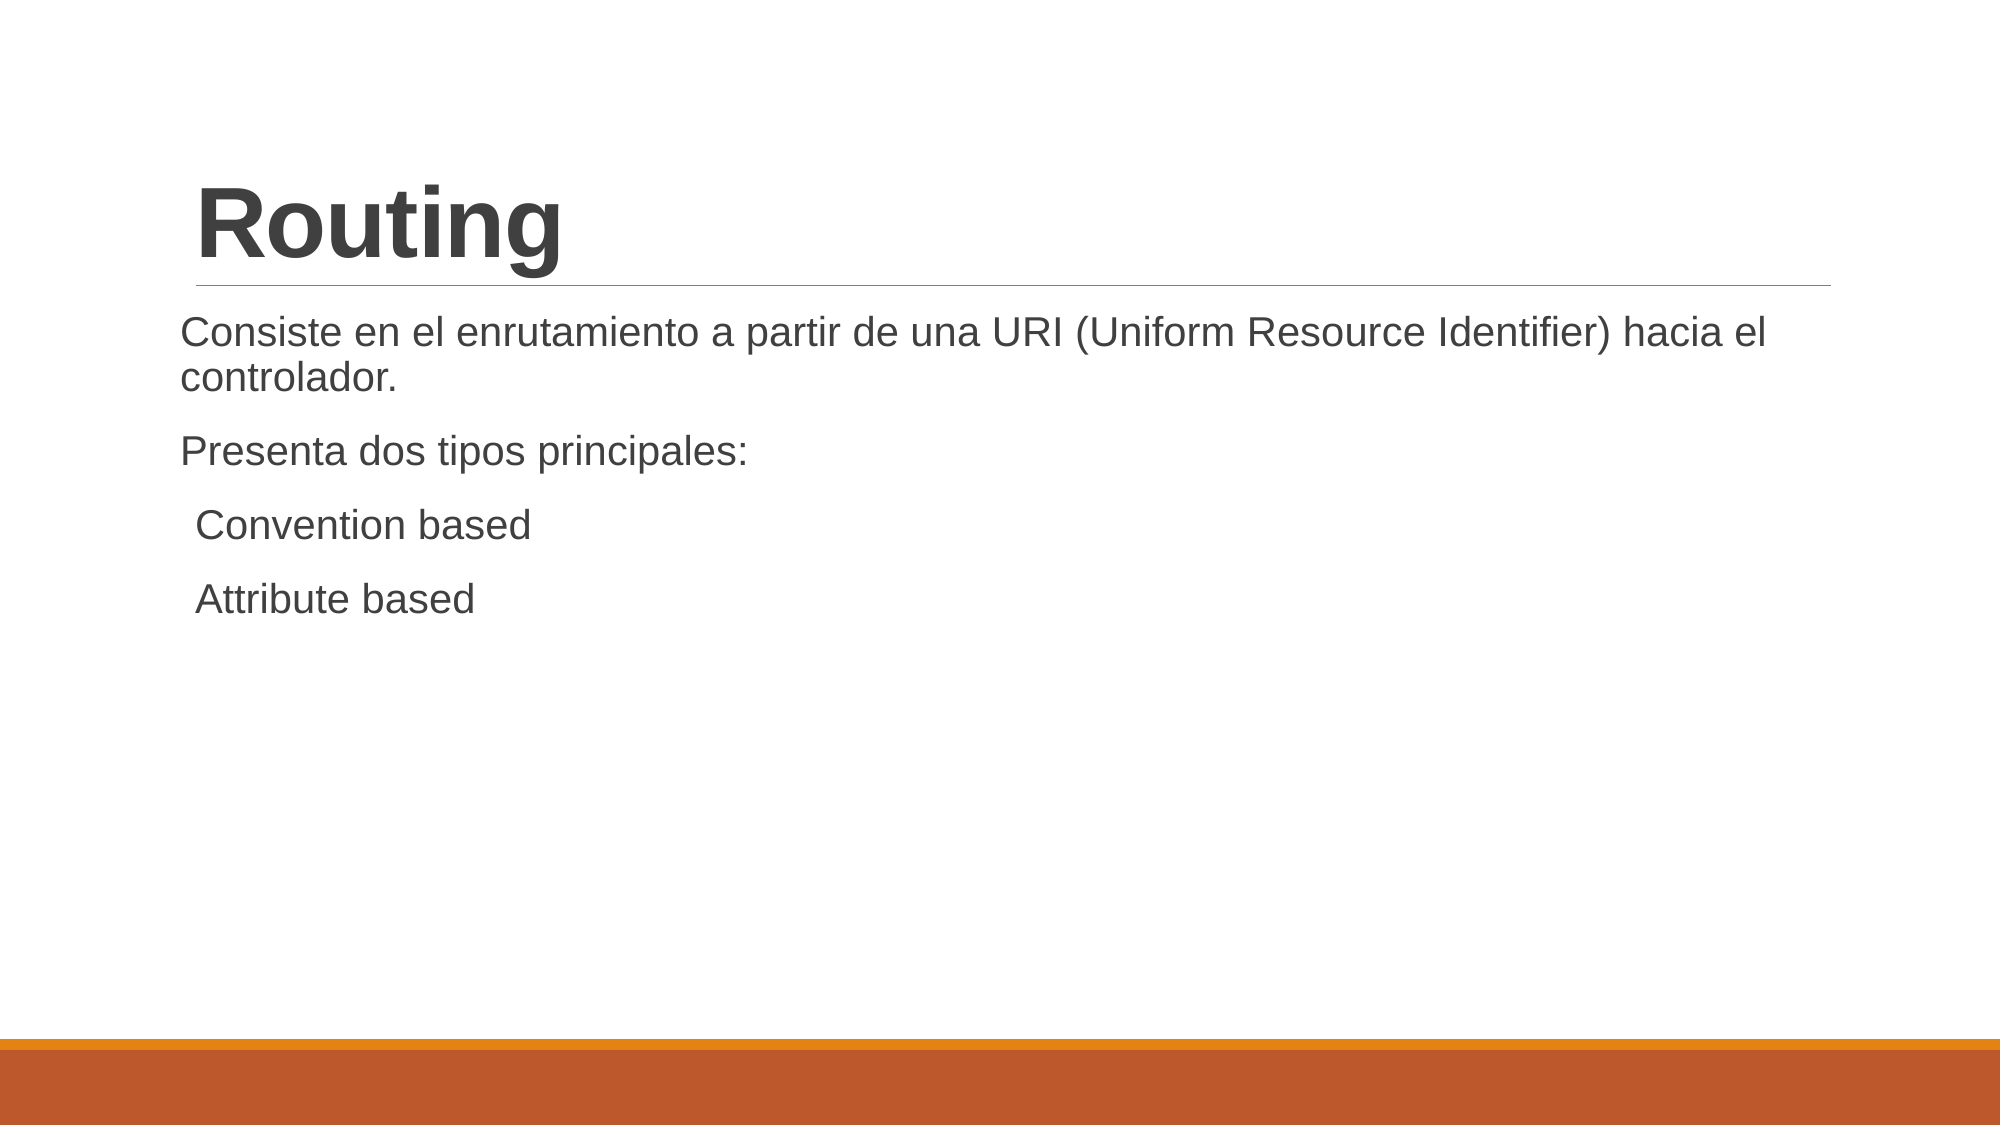

# Routing
Consiste en el enrutamiento a partir de una URI (Uniform Resource Identifier) hacia el controlador.
Presenta dos tipos principales:
Convention based
Attribute based